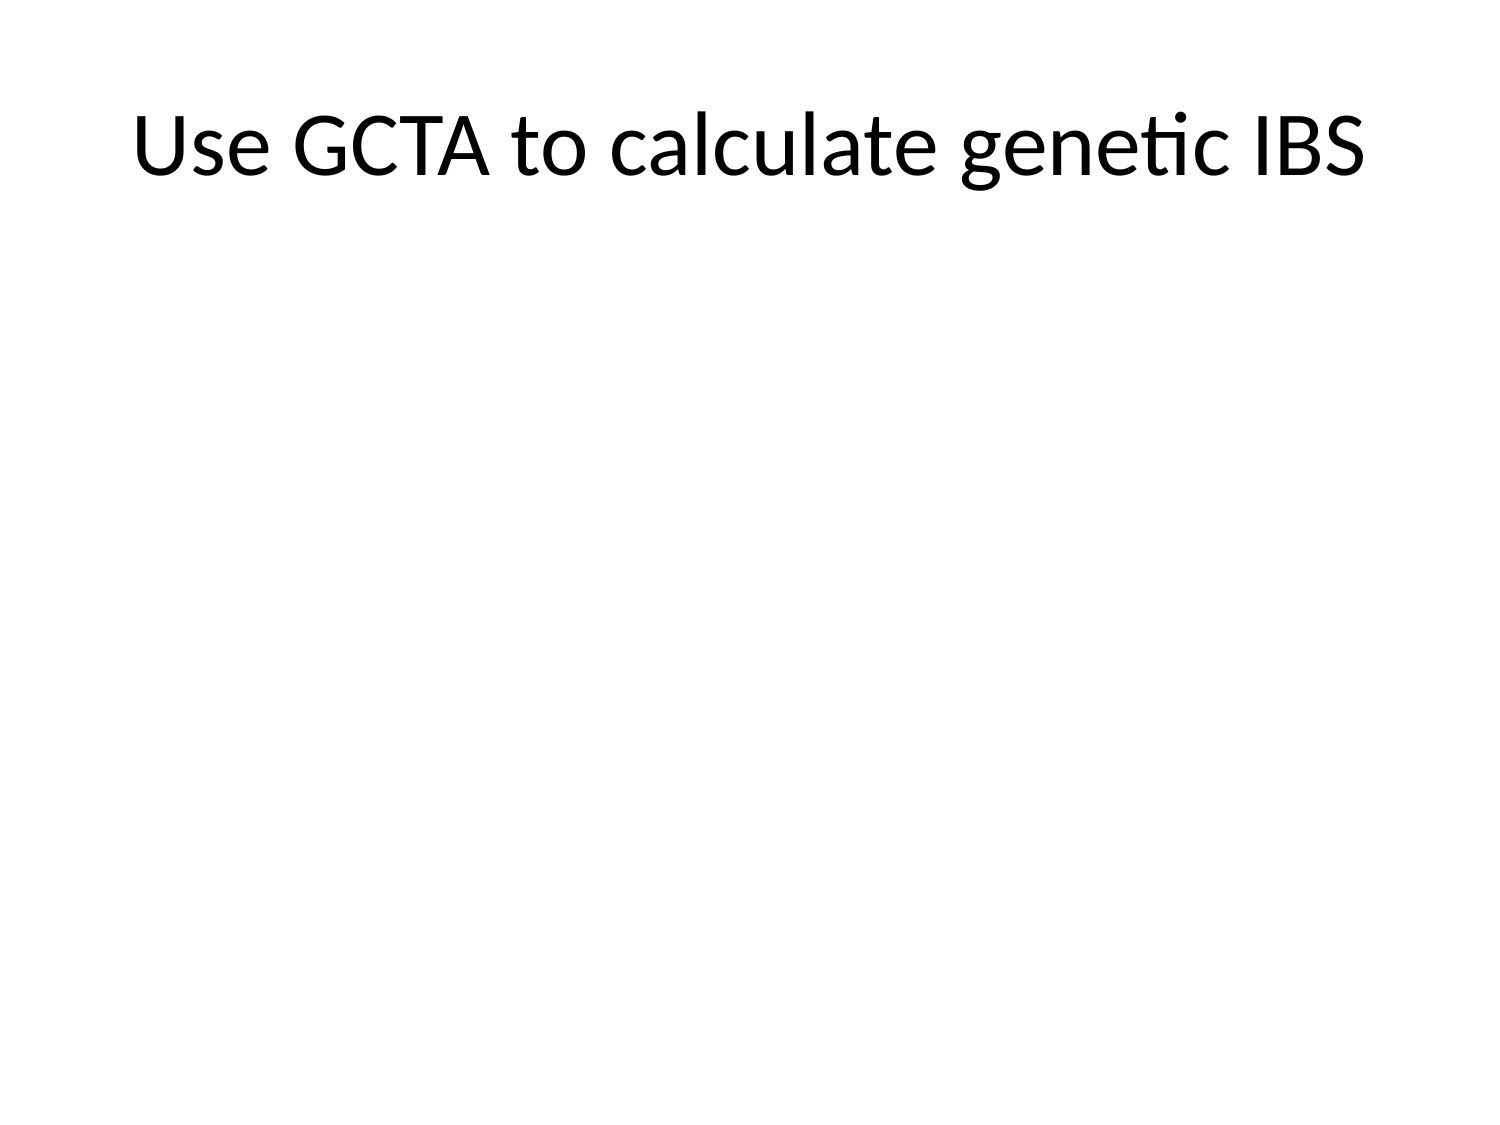

# Use GCTA to calculate genetic IBS